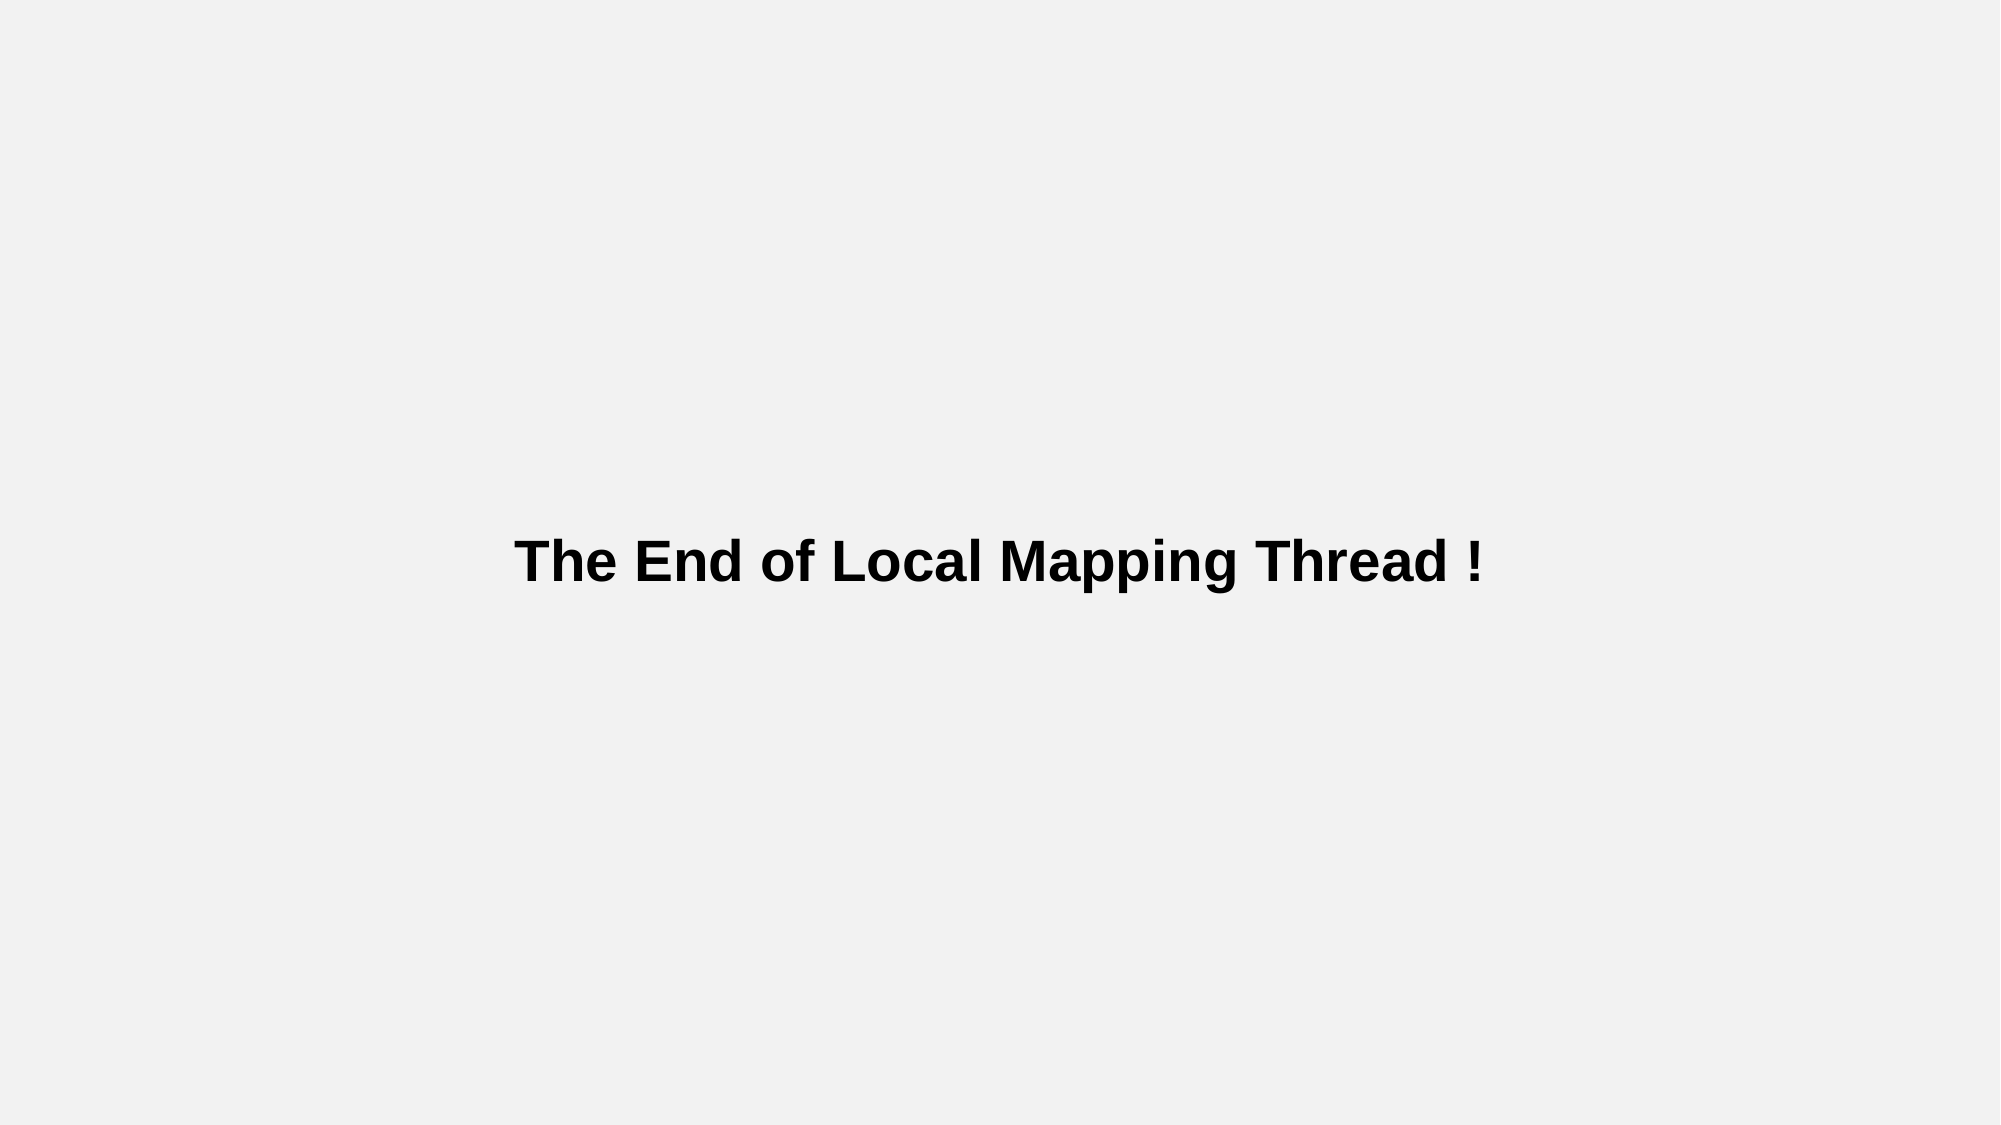

# The End of Local Mapping Thread !